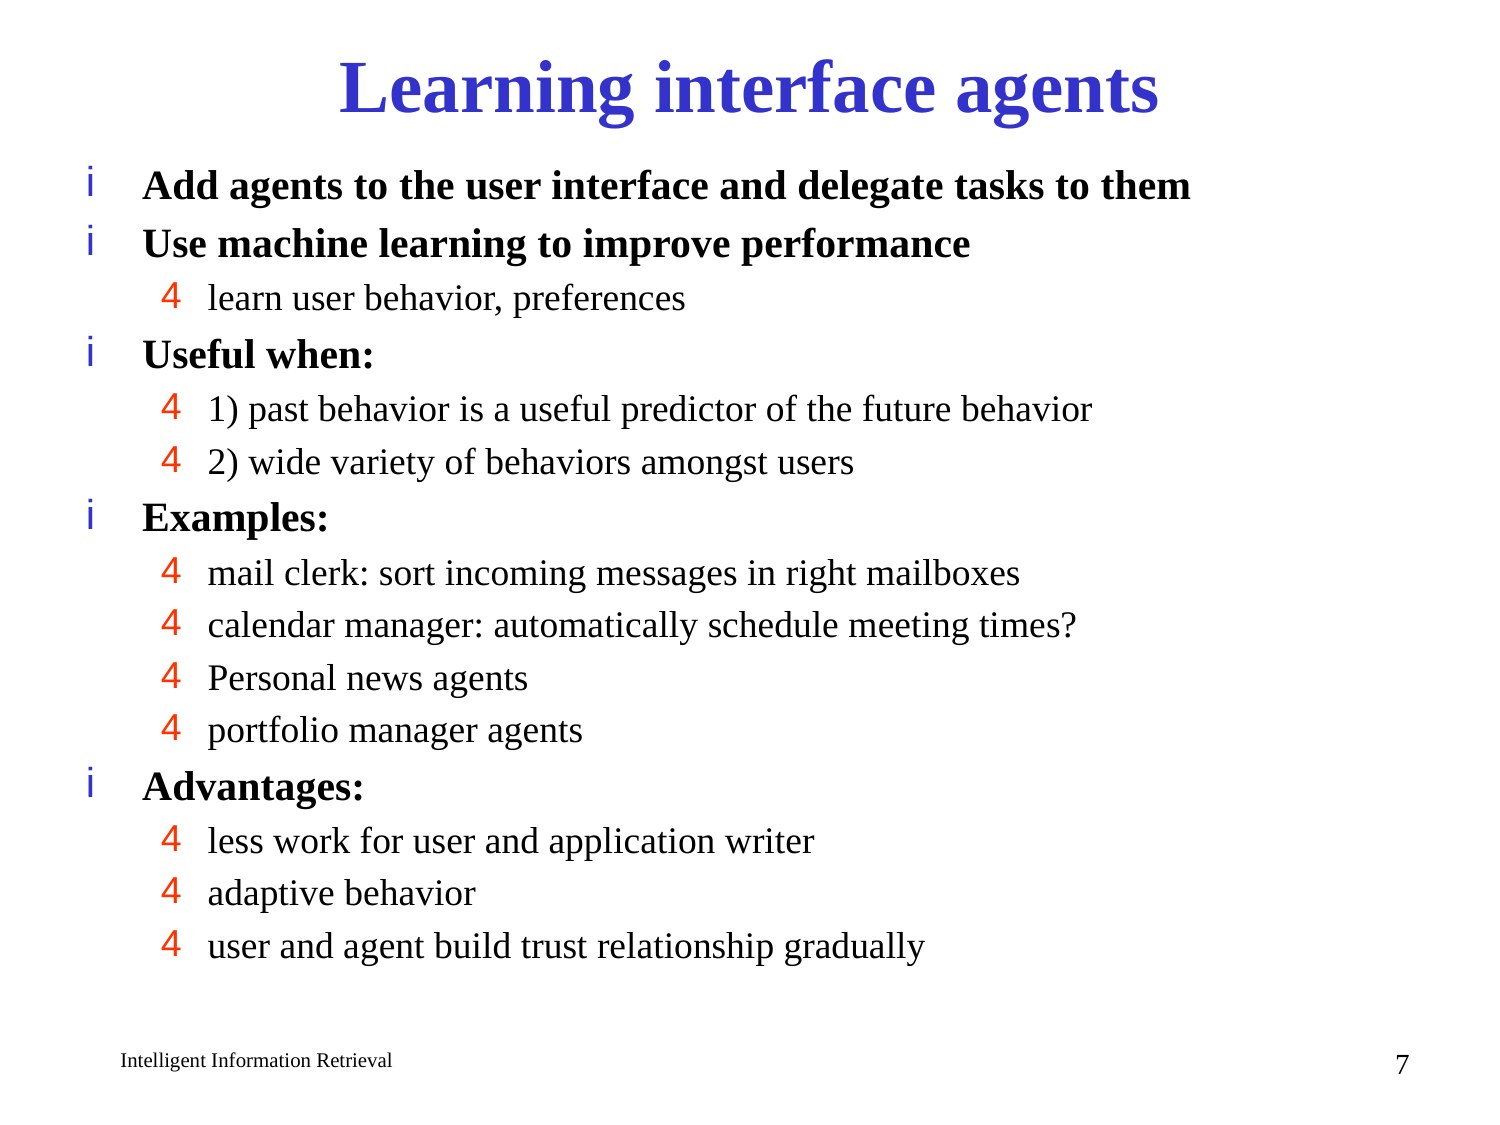

# Learning interface agents
Add agents to the user interface and delegate tasks to them
Use machine learning to improve performance
learn user behavior, preferences
Useful when:
1) past behavior is a useful predictor of the future behavior
2) wide variety of behaviors amongst users
Examples:
mail clerk: sort incoming messages in right mailboxes
calendar manager: automatically schedule meeting times?
Personal news agents
portfolio manager agents
Advantages:
less work for user and application writer
adaptive behavior
user and agent build trust relationship gradually
7
Intelligent Information Retrieval